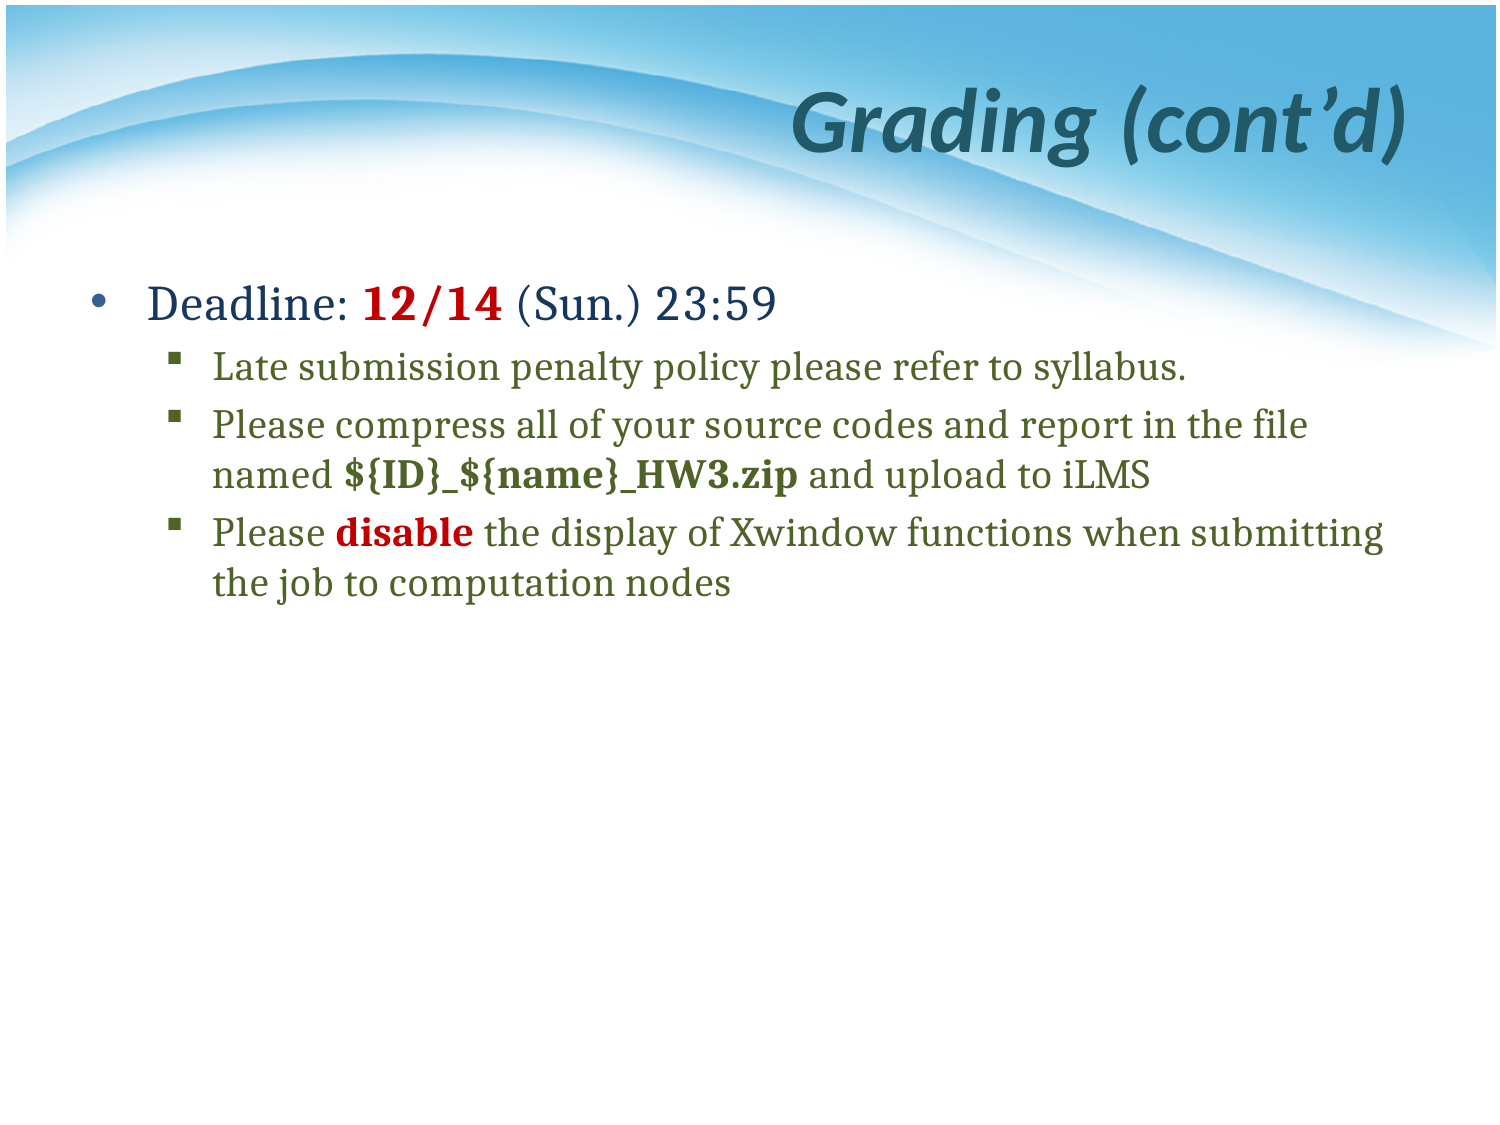

# Grading (cont’d)
Deadline: 12/14 (Sun.) 23:59
Late submission penalty policy please refer to syllabus.
Please compress all of your source codes and report in the file named ${ID}_${name}_HW3.zip and upload to iLMS
Please disable the display of Xwindow functions when submitting the job to computation nodes